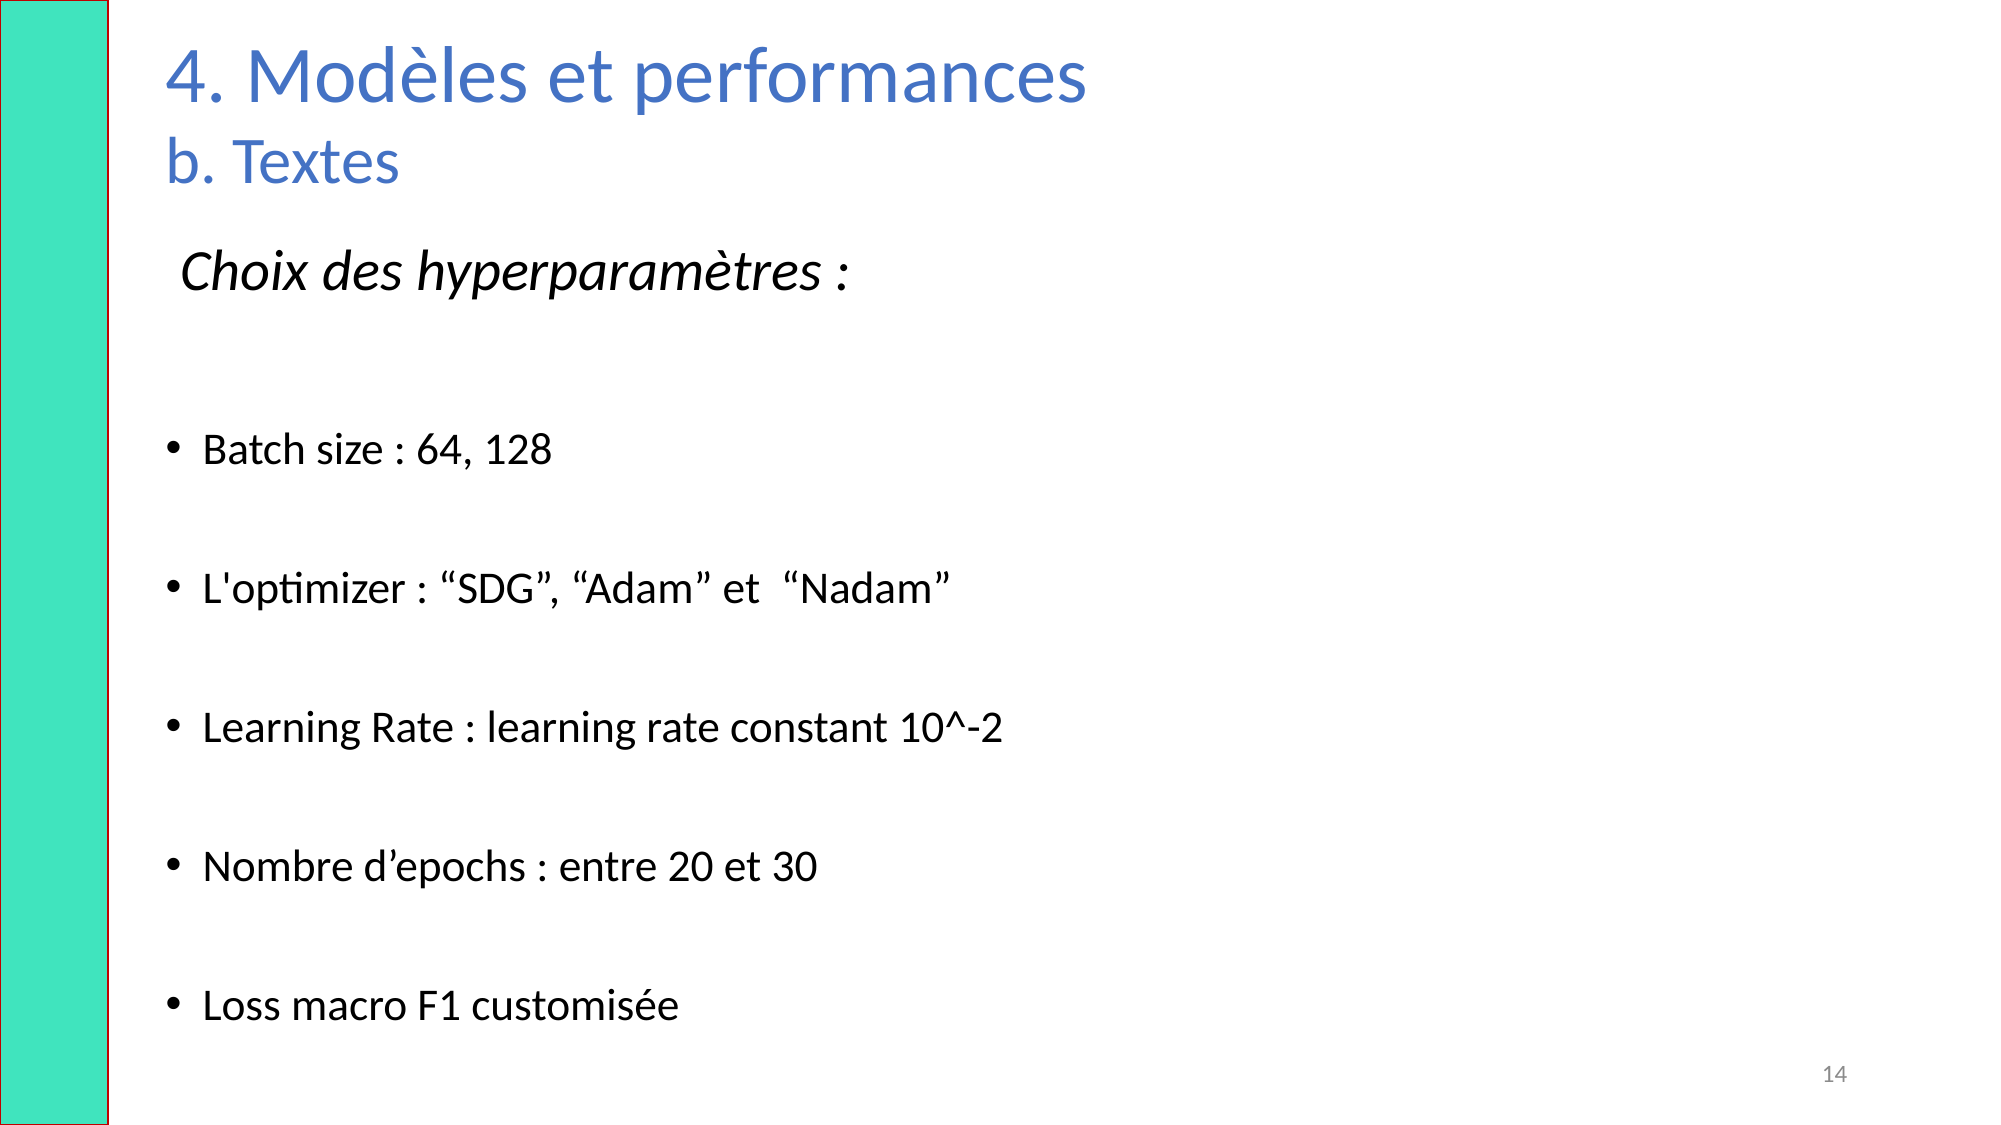

4. Modèles et performances
b. Textes
Choix des hyperparamètres :

Batch size : 64, 128

L'optimizer : “SDG”, “Adam” et  “Nadam”

Learning Rate : learning rate constant 10^-2

Nombre d’epochs : entre 20 et 30

Loss macro F1 customisée

14